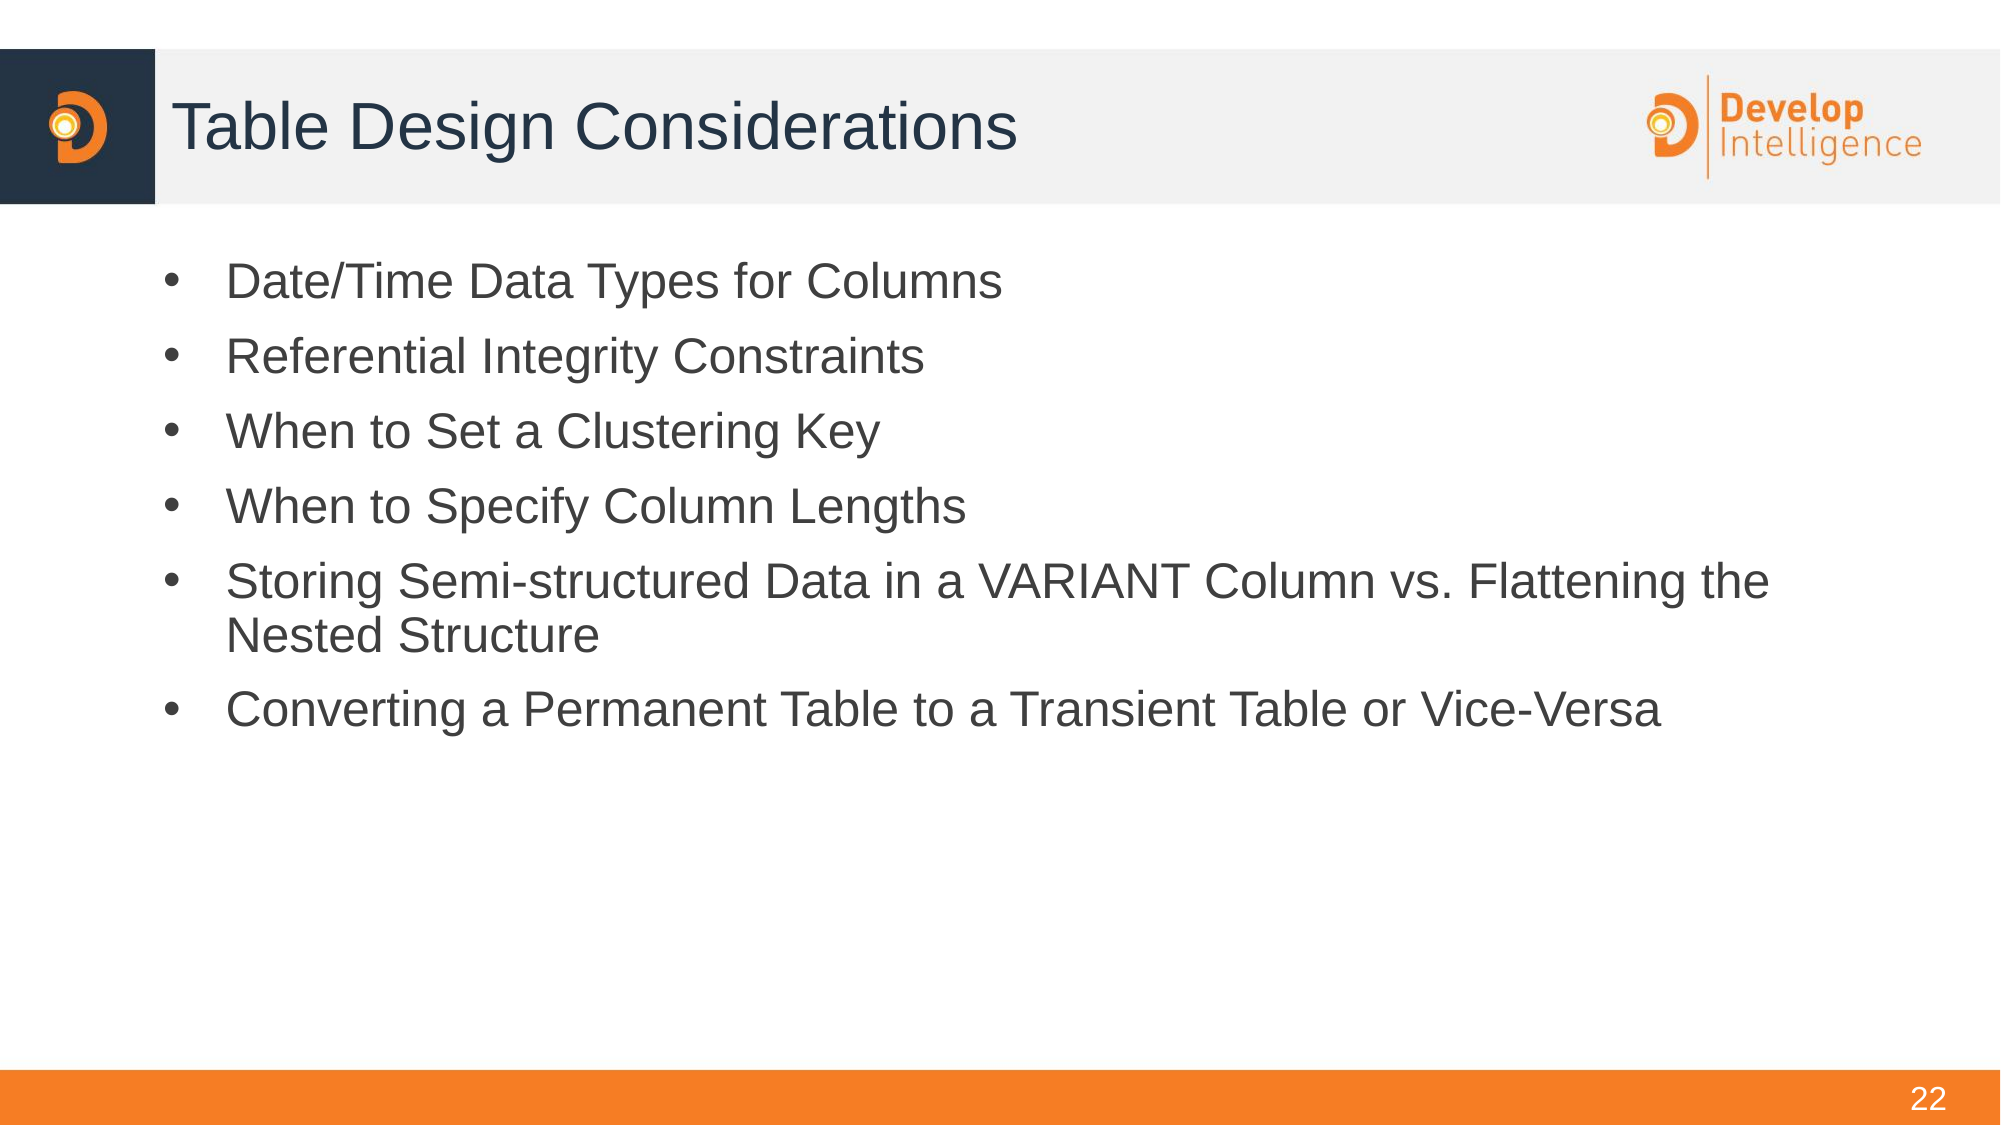

# Table Design Considerations
Date/Time Data Types for Columns
Referential Integrity Constraints
When to Set a Clustering Key
When to Specify Column Lengths
Storing Semi-structured Data in a VARIANT Column vs. Flattening the Nested Structure
Converting a Permanent Table to a Transient Table or Vice-Versa

22